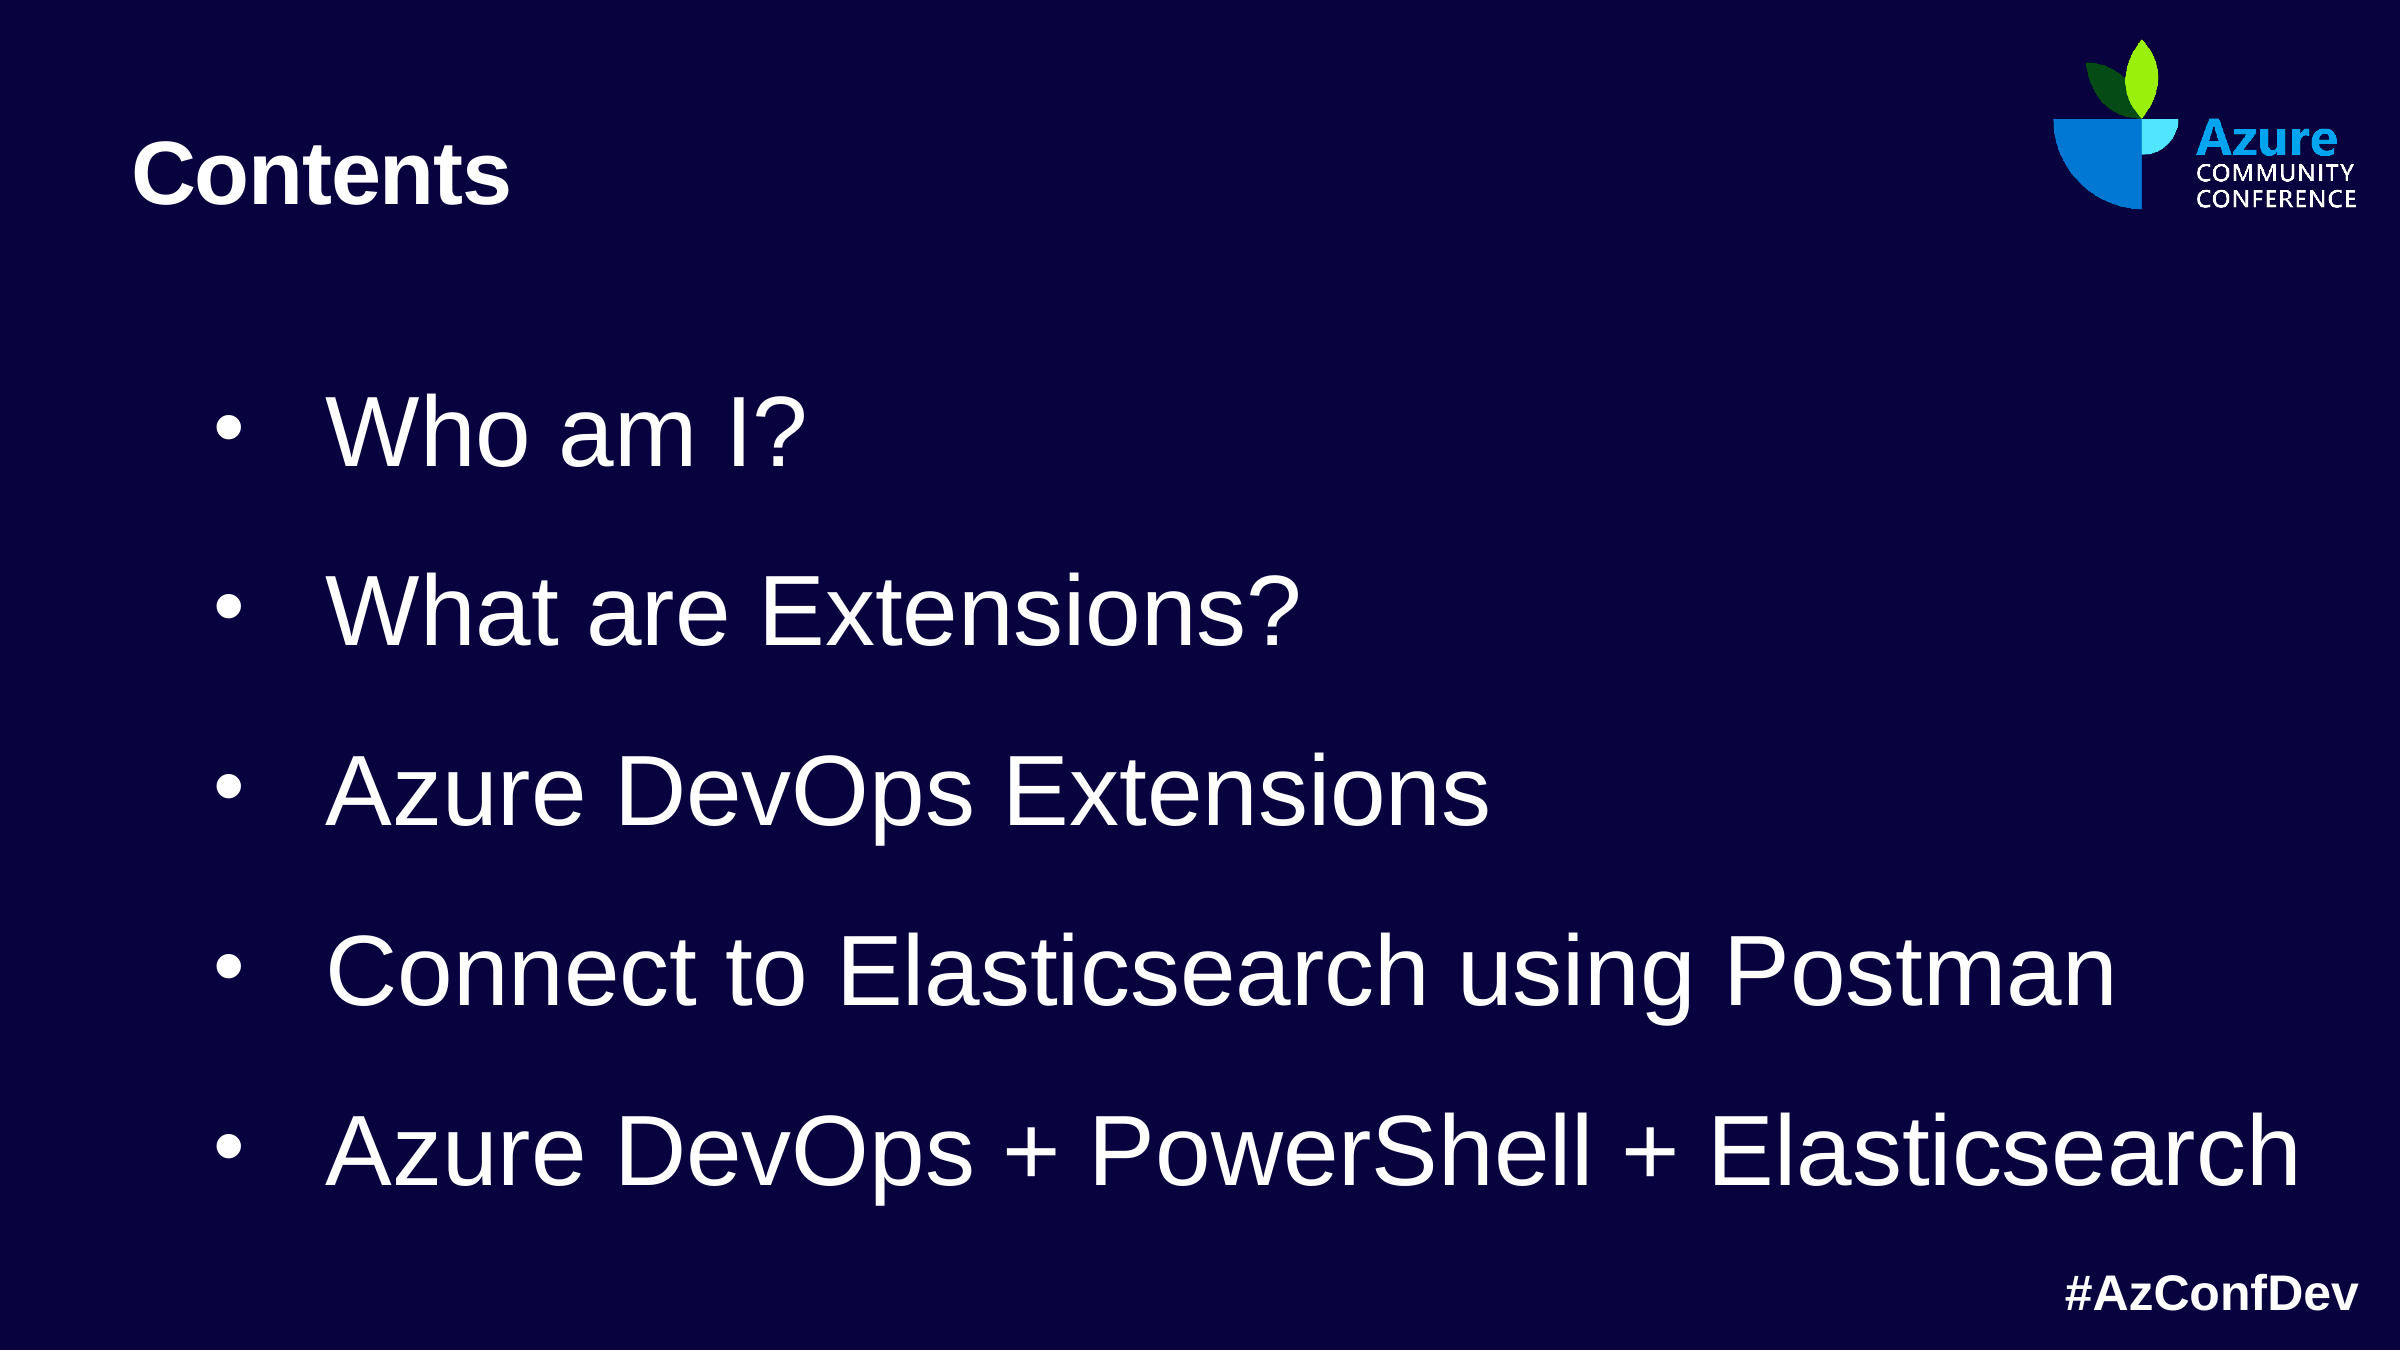

# Contents
Who am I?
What are Extensions?
Azure DevOps Extensions
Connect to Elasticsearch using Postman
Azure DevOps + PowerShell + Elasticsearch